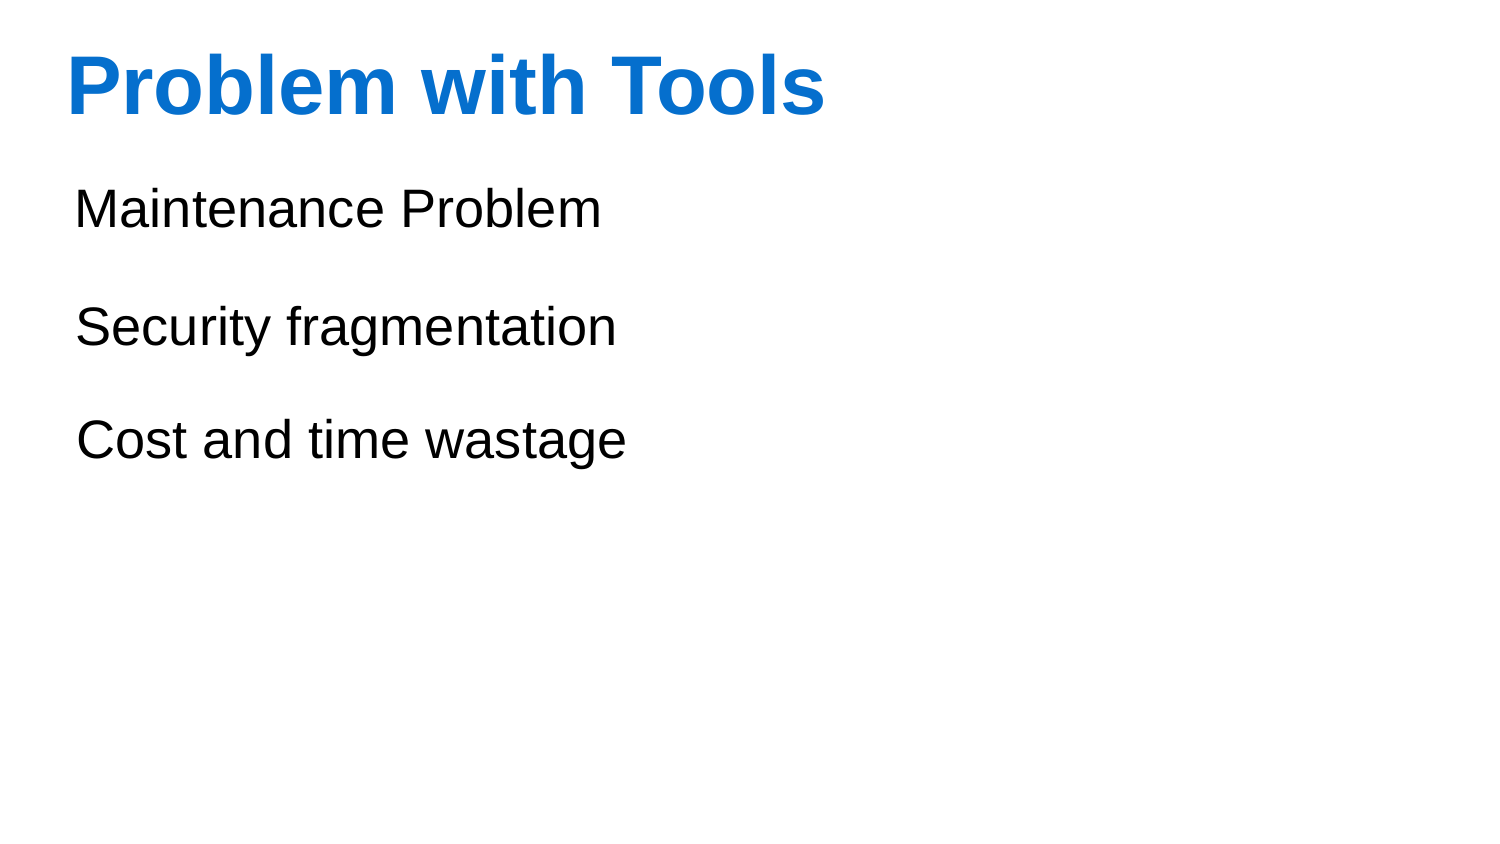

Problem with Tools
Maintenance Problem
Security fragmentation
Cost and time wastage